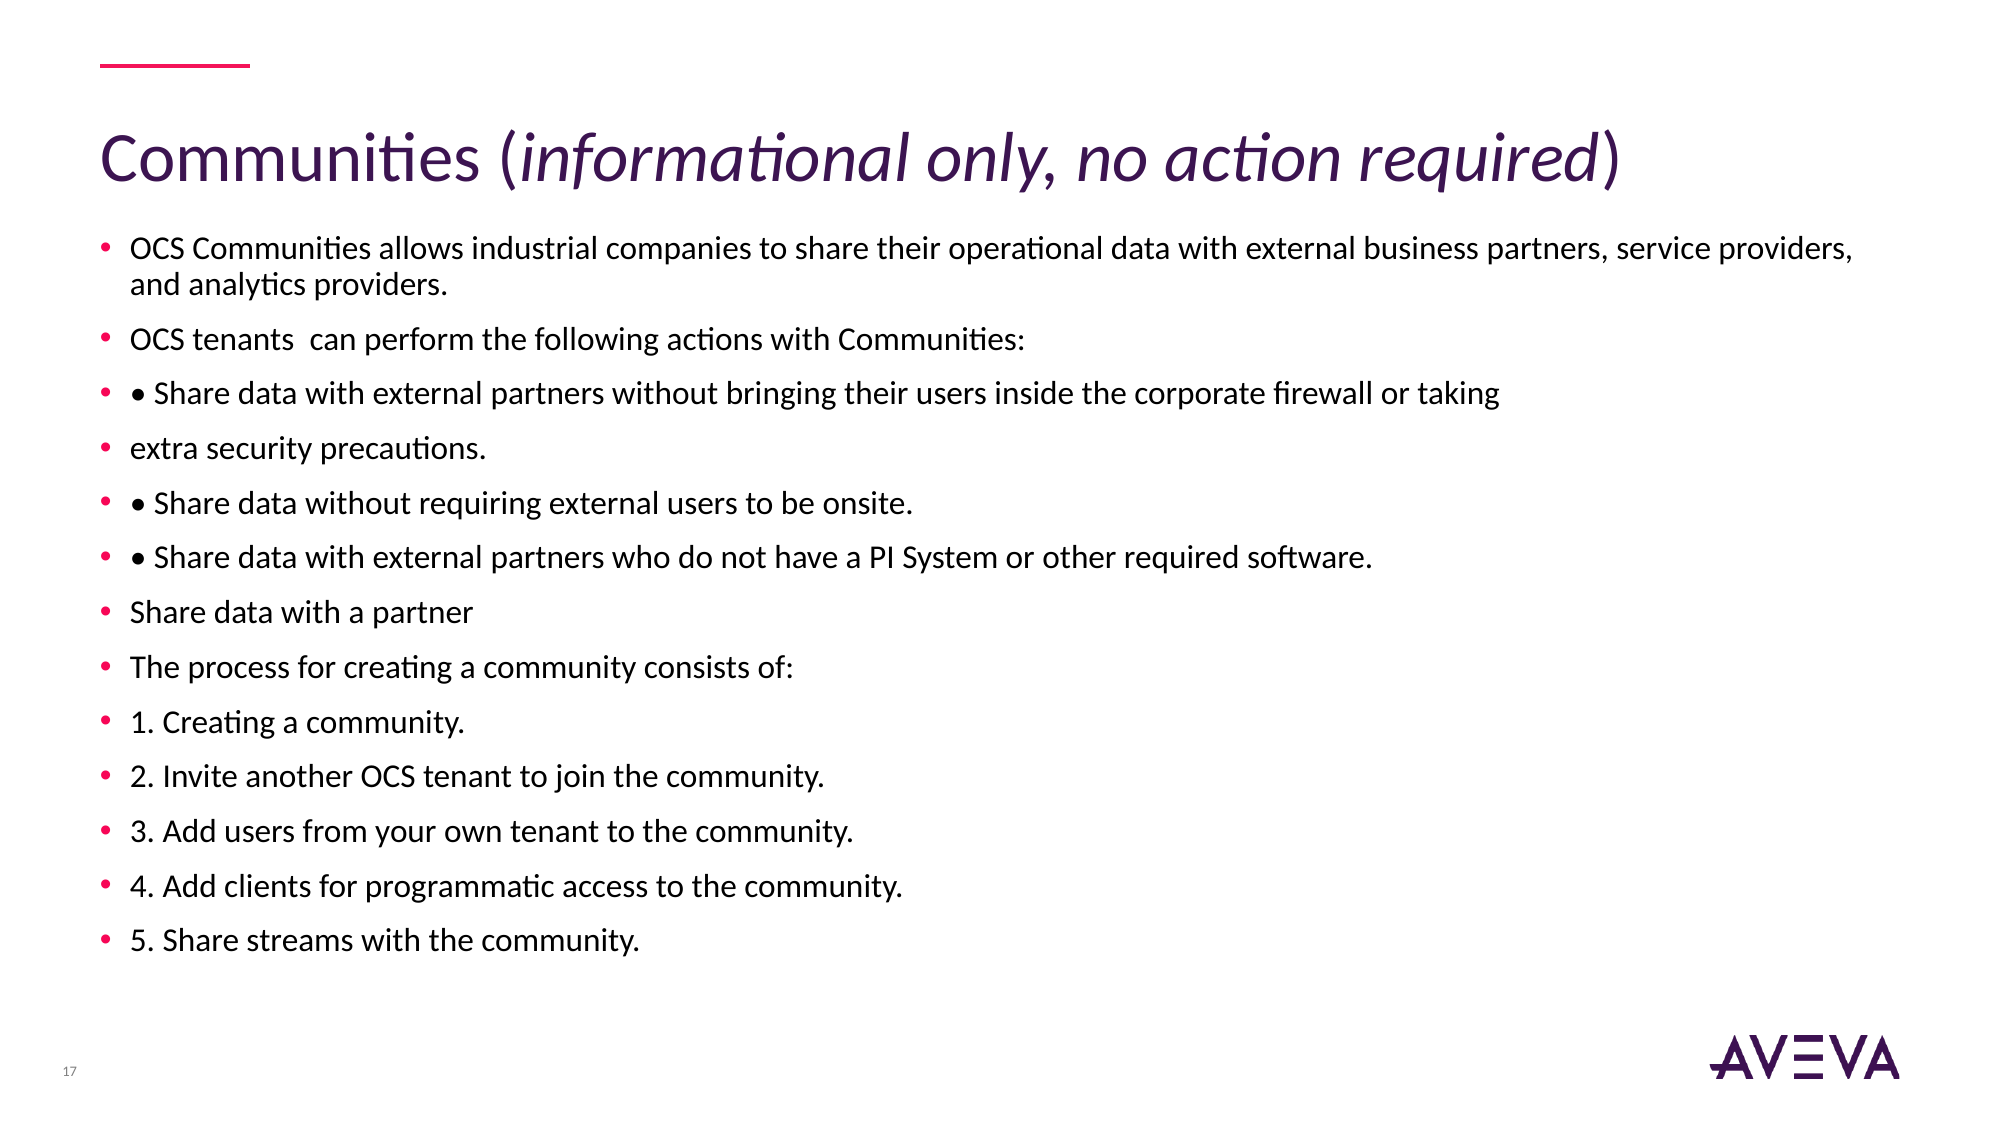

# Communities (informational only, no action required)
OCS Communities allows industrial companies to share their operational data with external business partners, service providers, and analytics providers.
OCS tenants  can perform the following actions with Communities:
• Share data with external partners without bringing their users inside the corporate firewall or taking
extra security precautions.
• Share data without requiring external users to be onsite.
• Share data with external partners who do not have a PI System or other required software.
Share data with a partner
The process for creating a community consists of:
1. Creating a community.
2. Invite another OCS tenant to join the community.
3. Add users from your own tenant to the community.
4. Add clients for programmatic access to the community.
5. Share streams with the community.
17